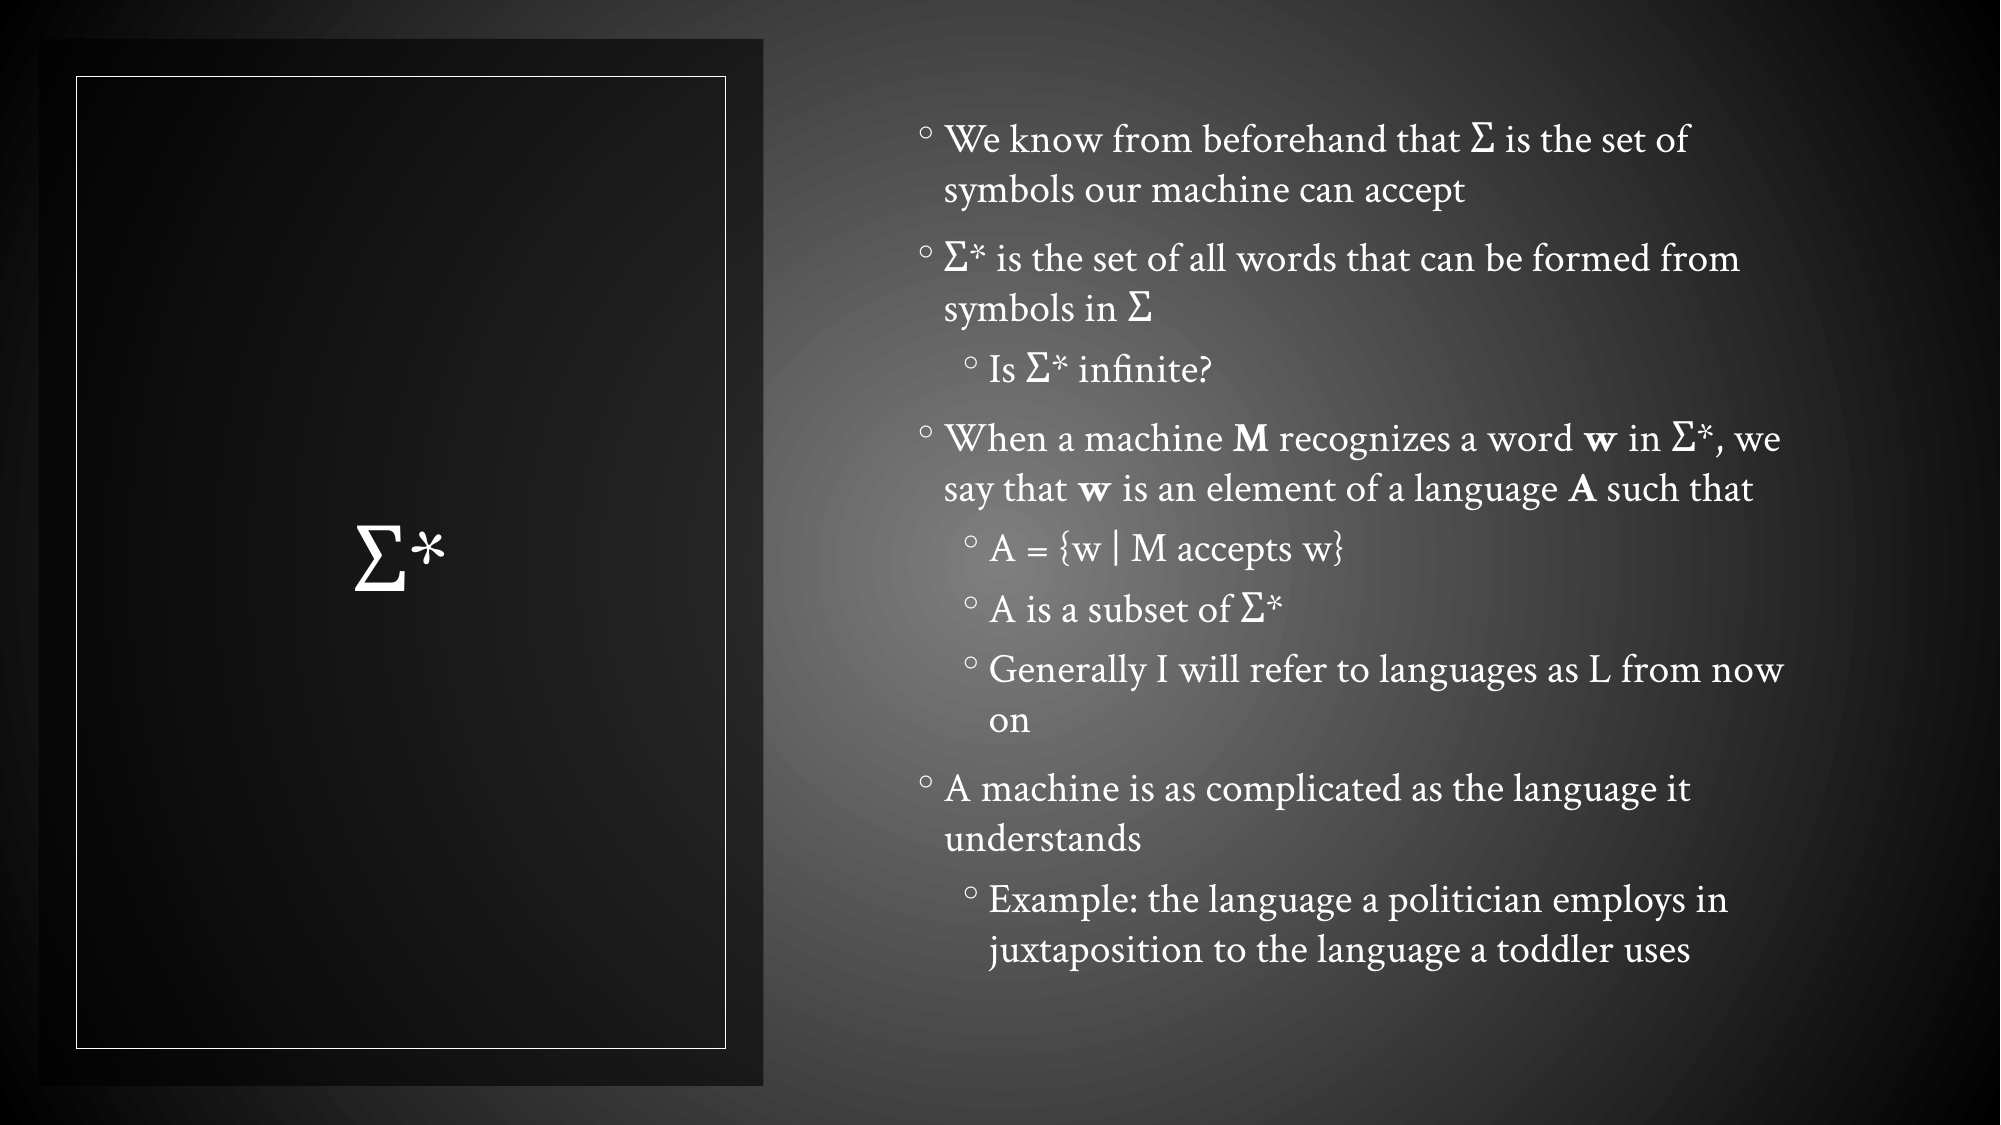

We know from beforehand that Σ is the set of symbols our machine can accept
Σ* is the set of all words that can be formed from symbols in Σ
Is Σ* infinite?
When a machine M recognizes a word w in Σ*, we say that w is an element of a language A such that
A = {w | M accepts w}
A is a subset of Σ*
Generally I will refer to languages as L from now on
A machine is as complicated as the language it understands
Example: the language a politician employs in juxtaposition to the language a toddler uses
# Σ*